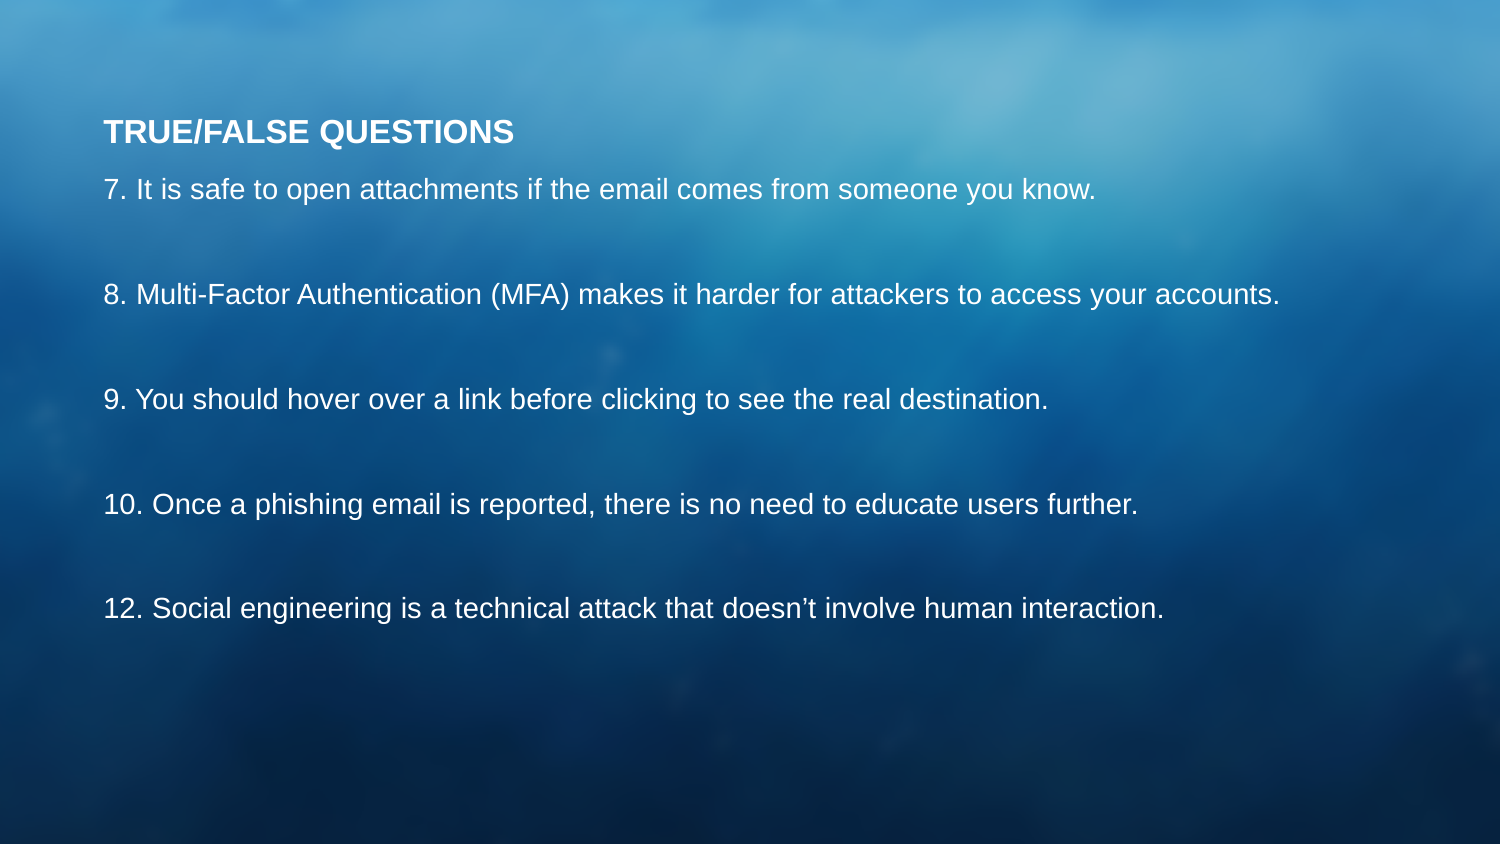

True/False Questions
7. It is safe to open attachments if the email comes from someone you know.

8. Multi-Factor Authentication (MFA) makes it harder for attackers to access your accounts.

9. You should hover over a link before clicking to see the real destination.

10. Once a phishing email is reported, there is no need to educate users further.

12. Social engineering is a technical attack that doesn’t involve human interaction.